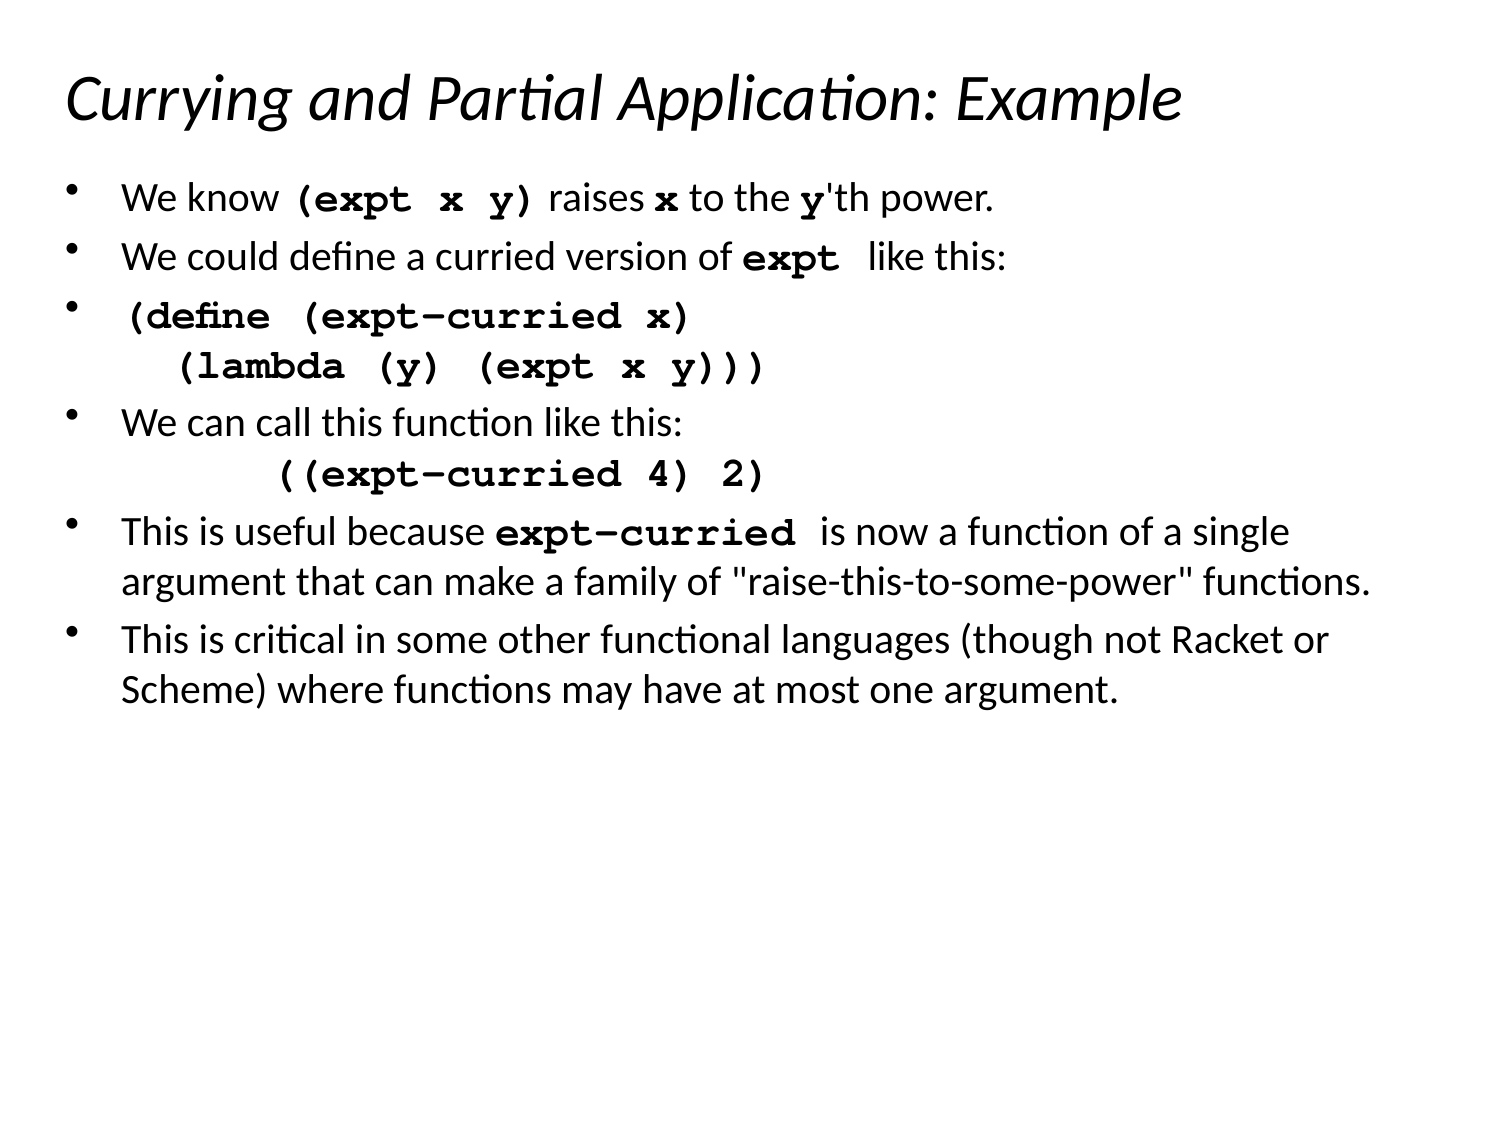

# Currying and Partial Application: Example
We know (expt x y) raises x to the y'th power.
We could define a curried version of expt like this:
(define (expt-curried x)
  (lambda (y) (expt x y)))
We can call this function like this:
	((expt-curried 4) 2)
This is useful because expt-curried is now a function of a single argument that can make a family of "raise-this-to-some-power" functions.
This is critical in some other functional languages (though not Racket or Scheme) where functions may have at most one argument.